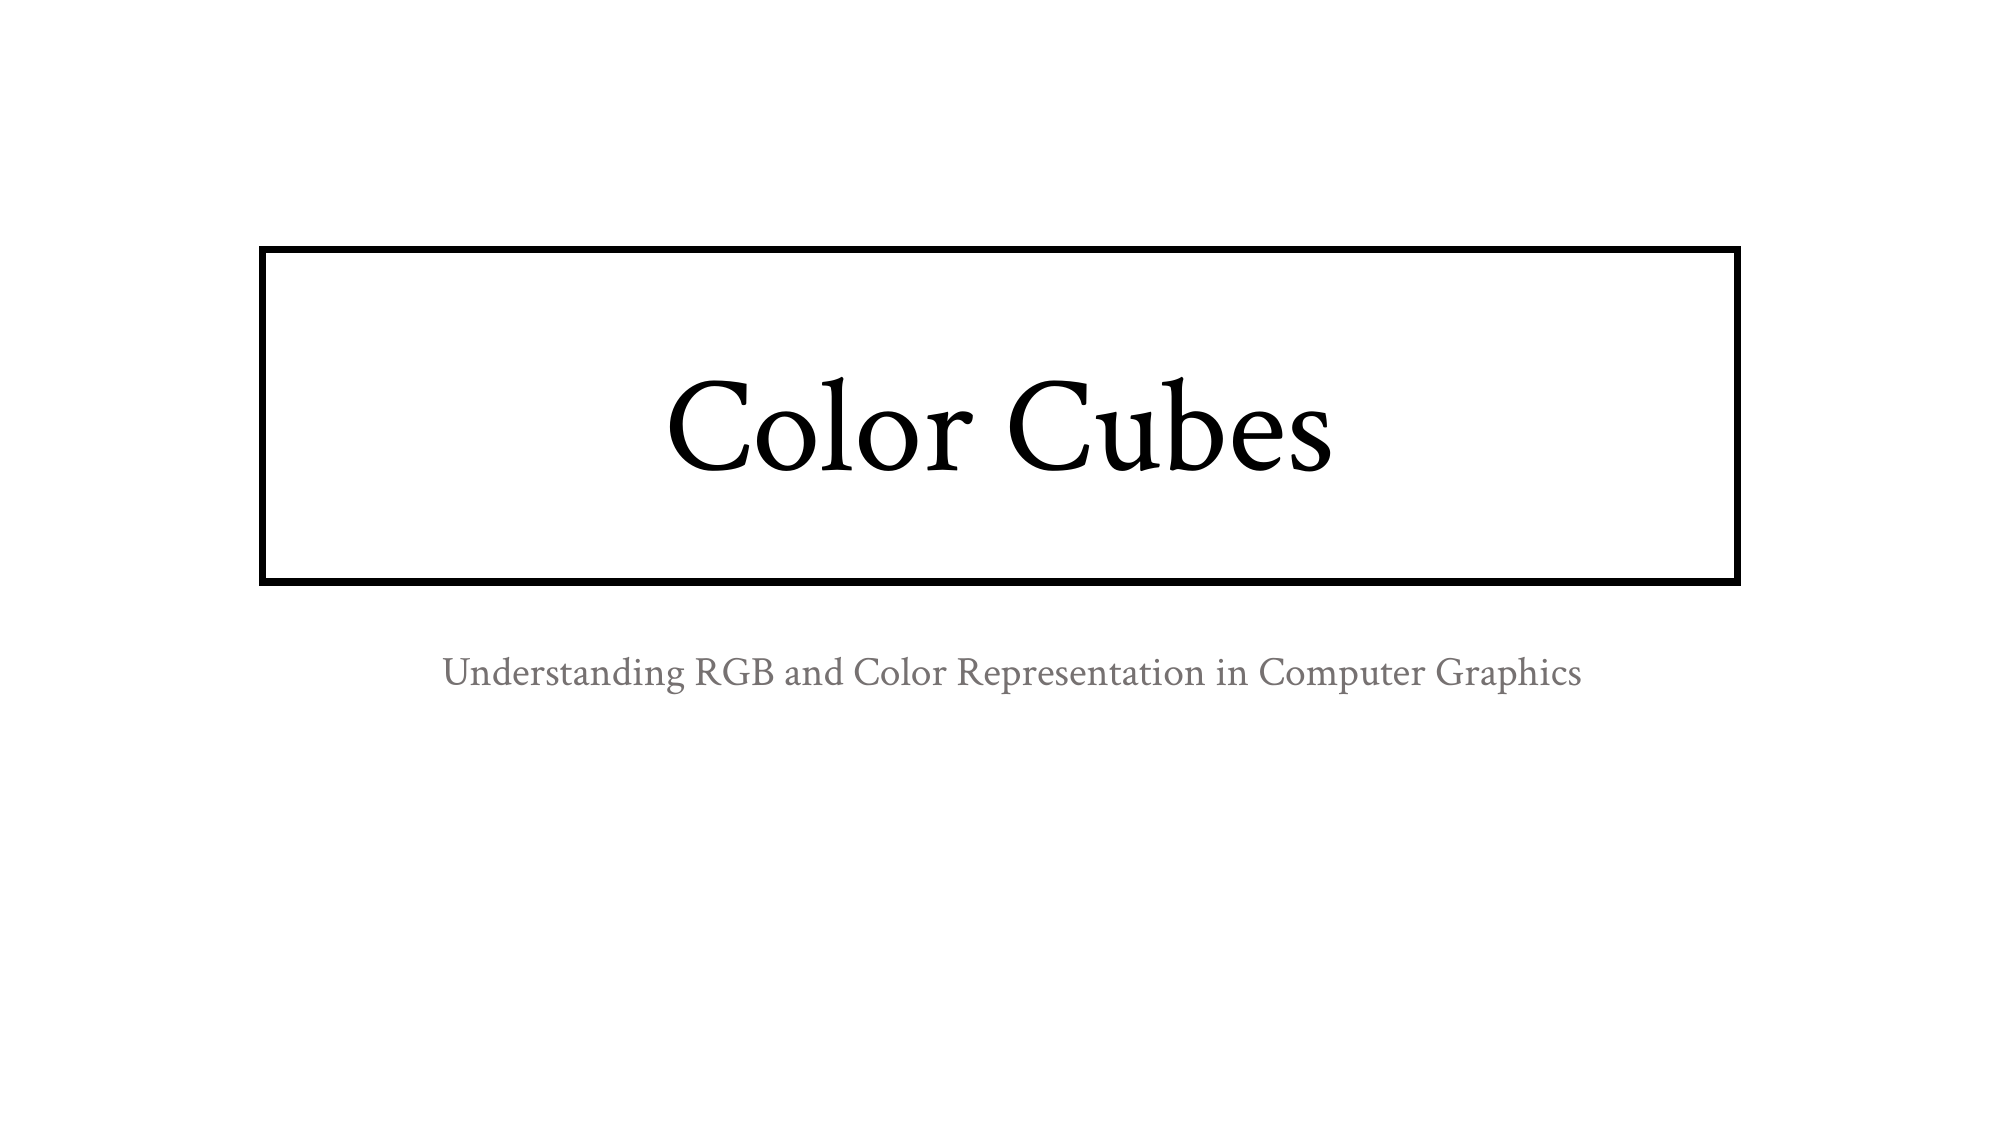

Color Cubes
Understanding RGB and Color Representation in Computer Graphics